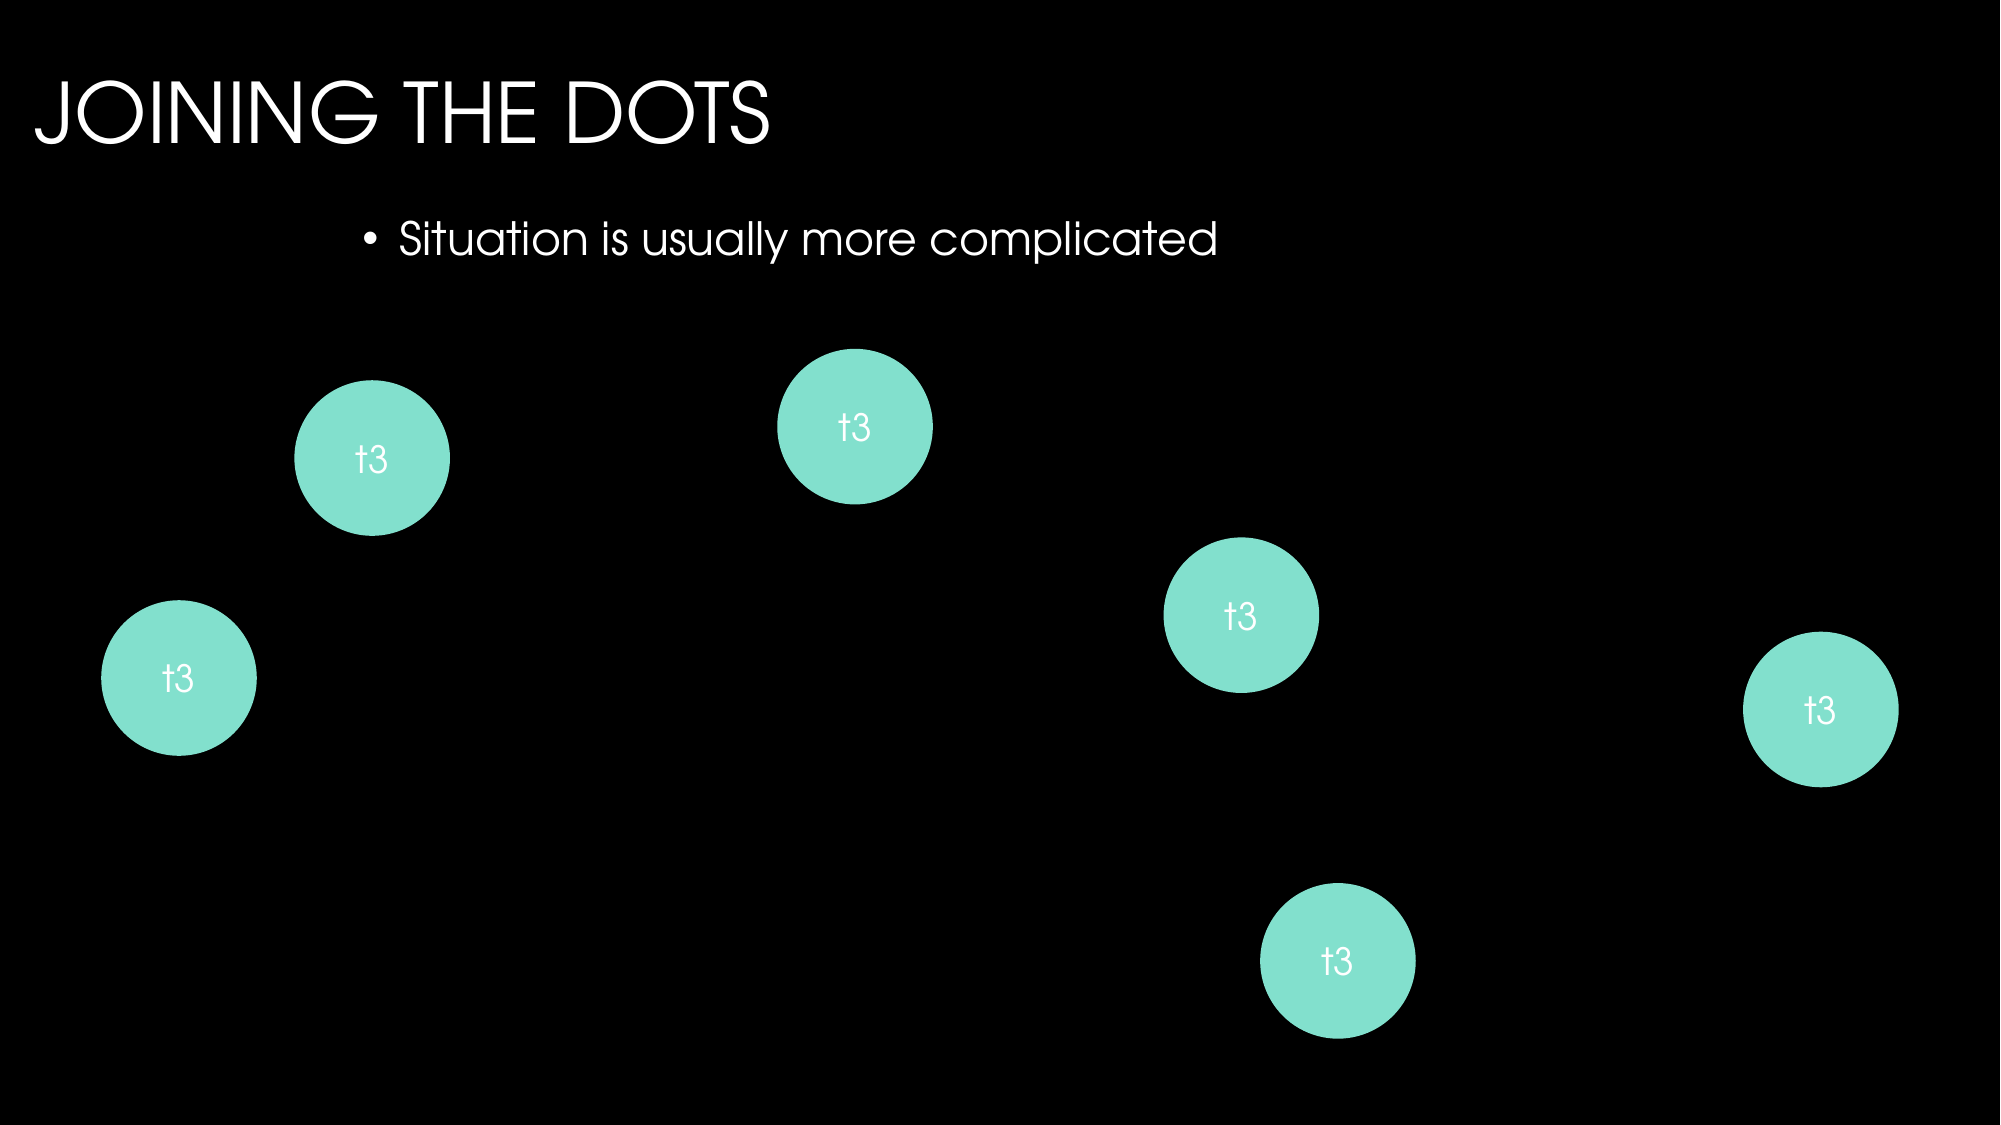

# Joining the dots
Situation is usually more complicated
t3
t3
t3
t3
t3
t3